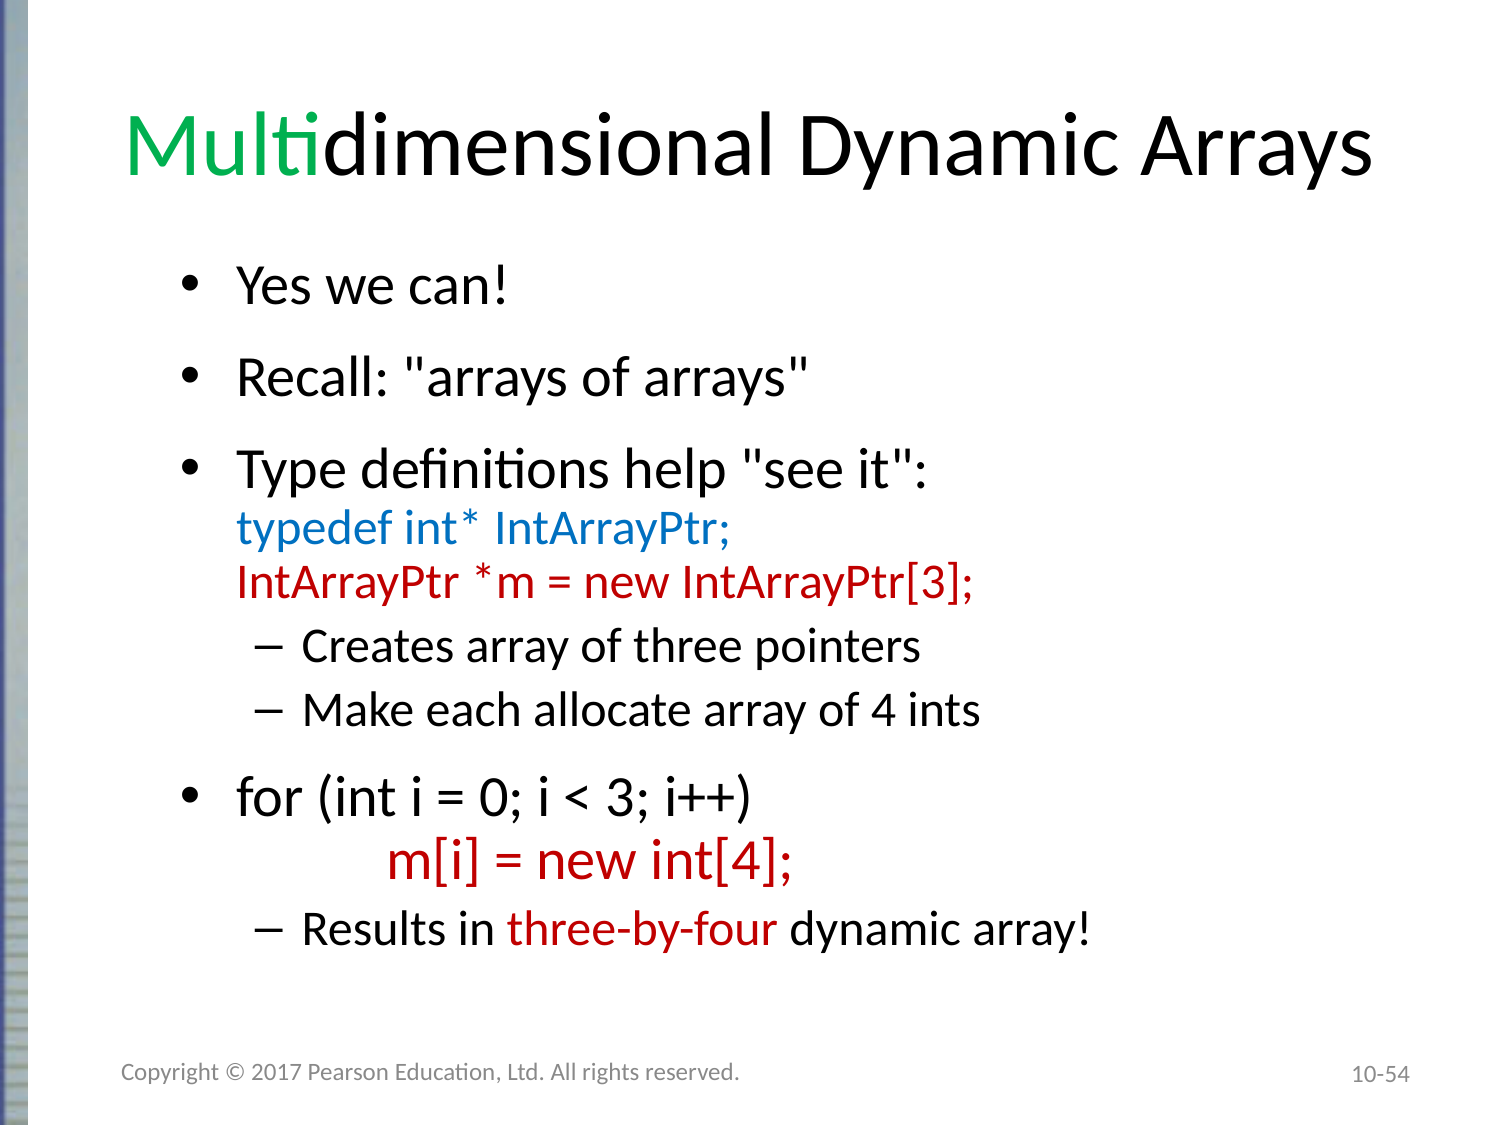

# Multidimensional Dynamic Arrays
Yes we can!
Recall: "arrays of arrays"
Type definitions help "see it":
typedef int* IntArrayPtr;
IntArrayPtr *m = new IntArrayPtr[3];
Creates array of three pointers
Make each allocate array of 4 ints
for (int i = 0; i < 3; i++)
	m[i] = new int[4];
Results in three-by-four dynamic array!
Copyright © 2017 Pearson Education, Ltd. All rights reserved.
10-54